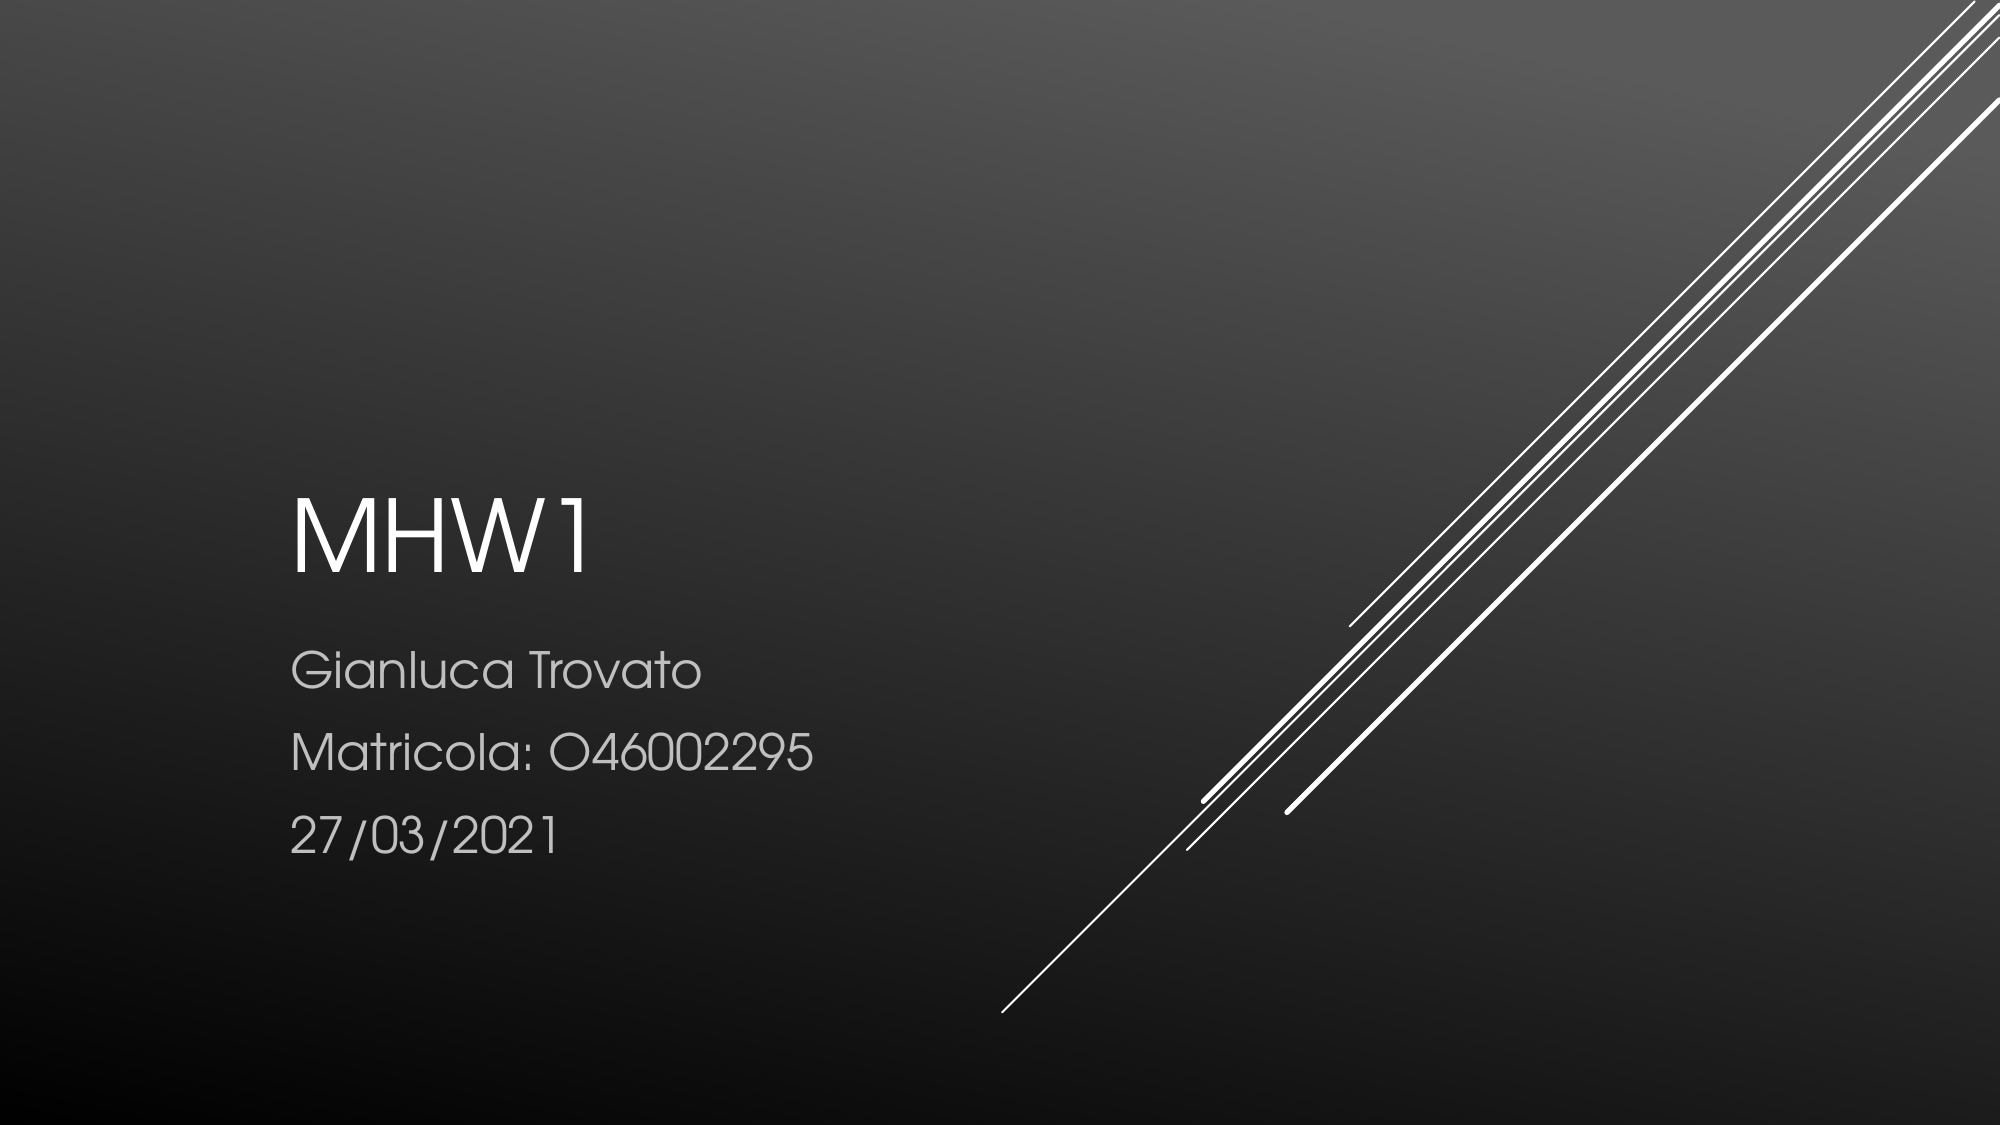

# MHW1
Gianluca Trovato
Matricola: O46002295
27/03/2021